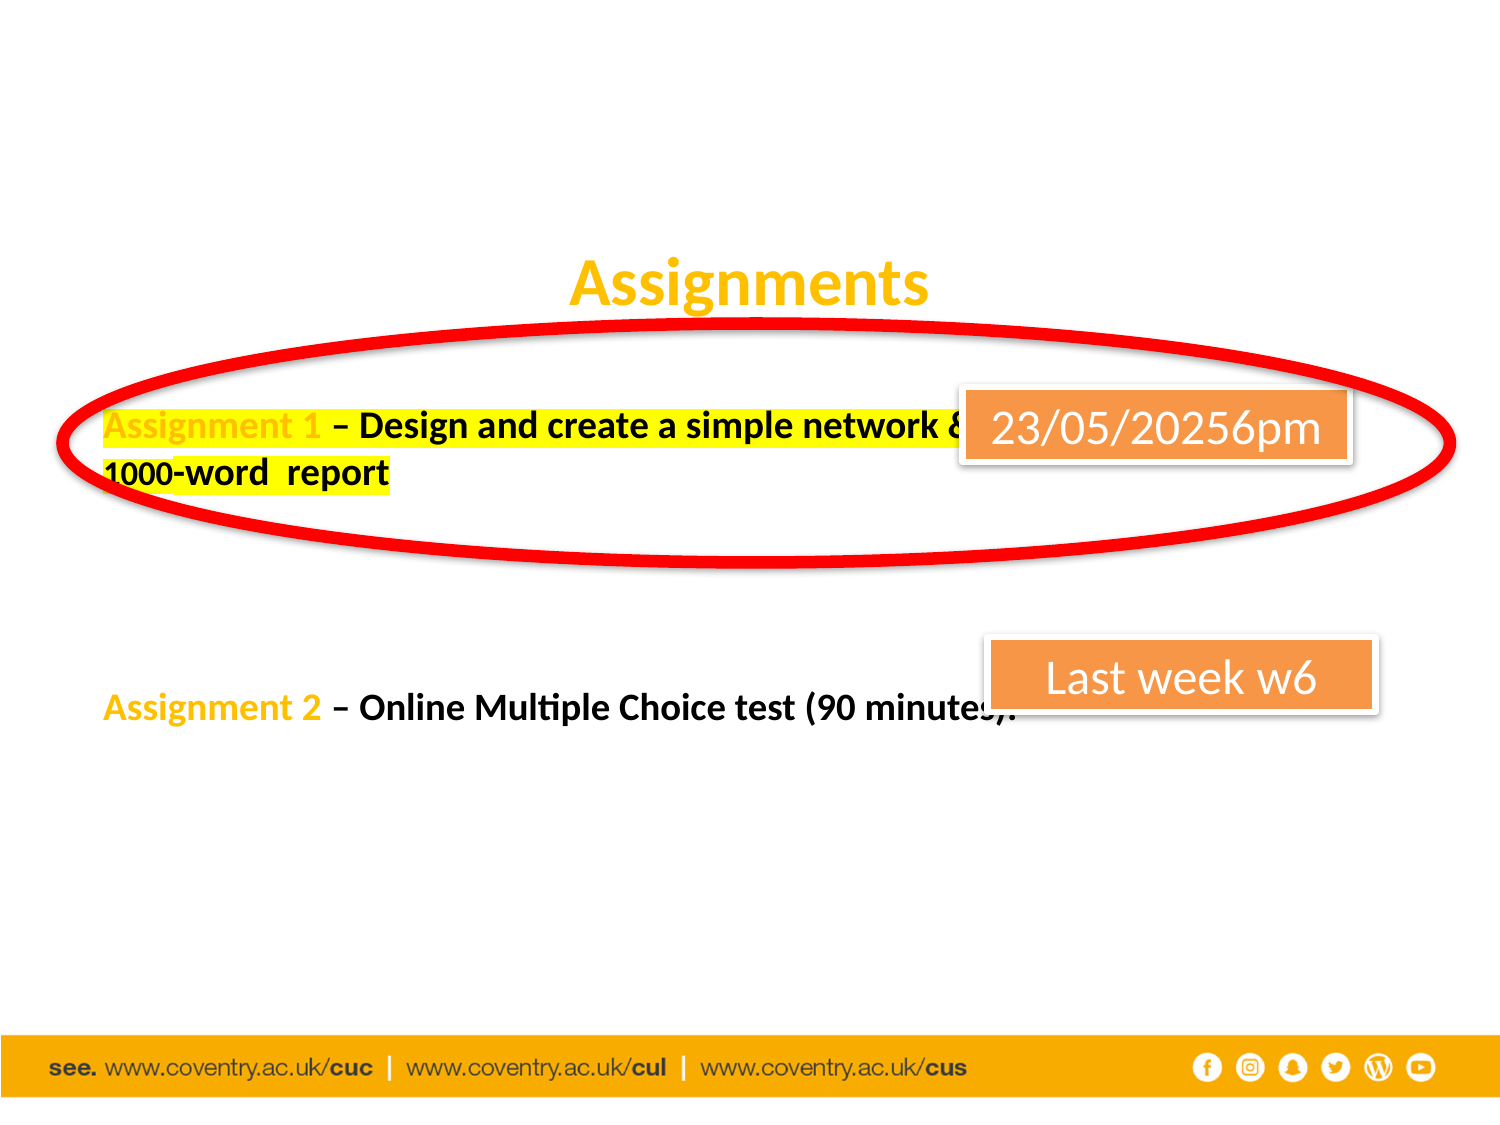

Assignments

23/05/20256pm
# Assignment 1 – Design and create a simple network & 1000-word  report Assignment 2 – Online Multiple Choice test (90 minutes).
Last week w6